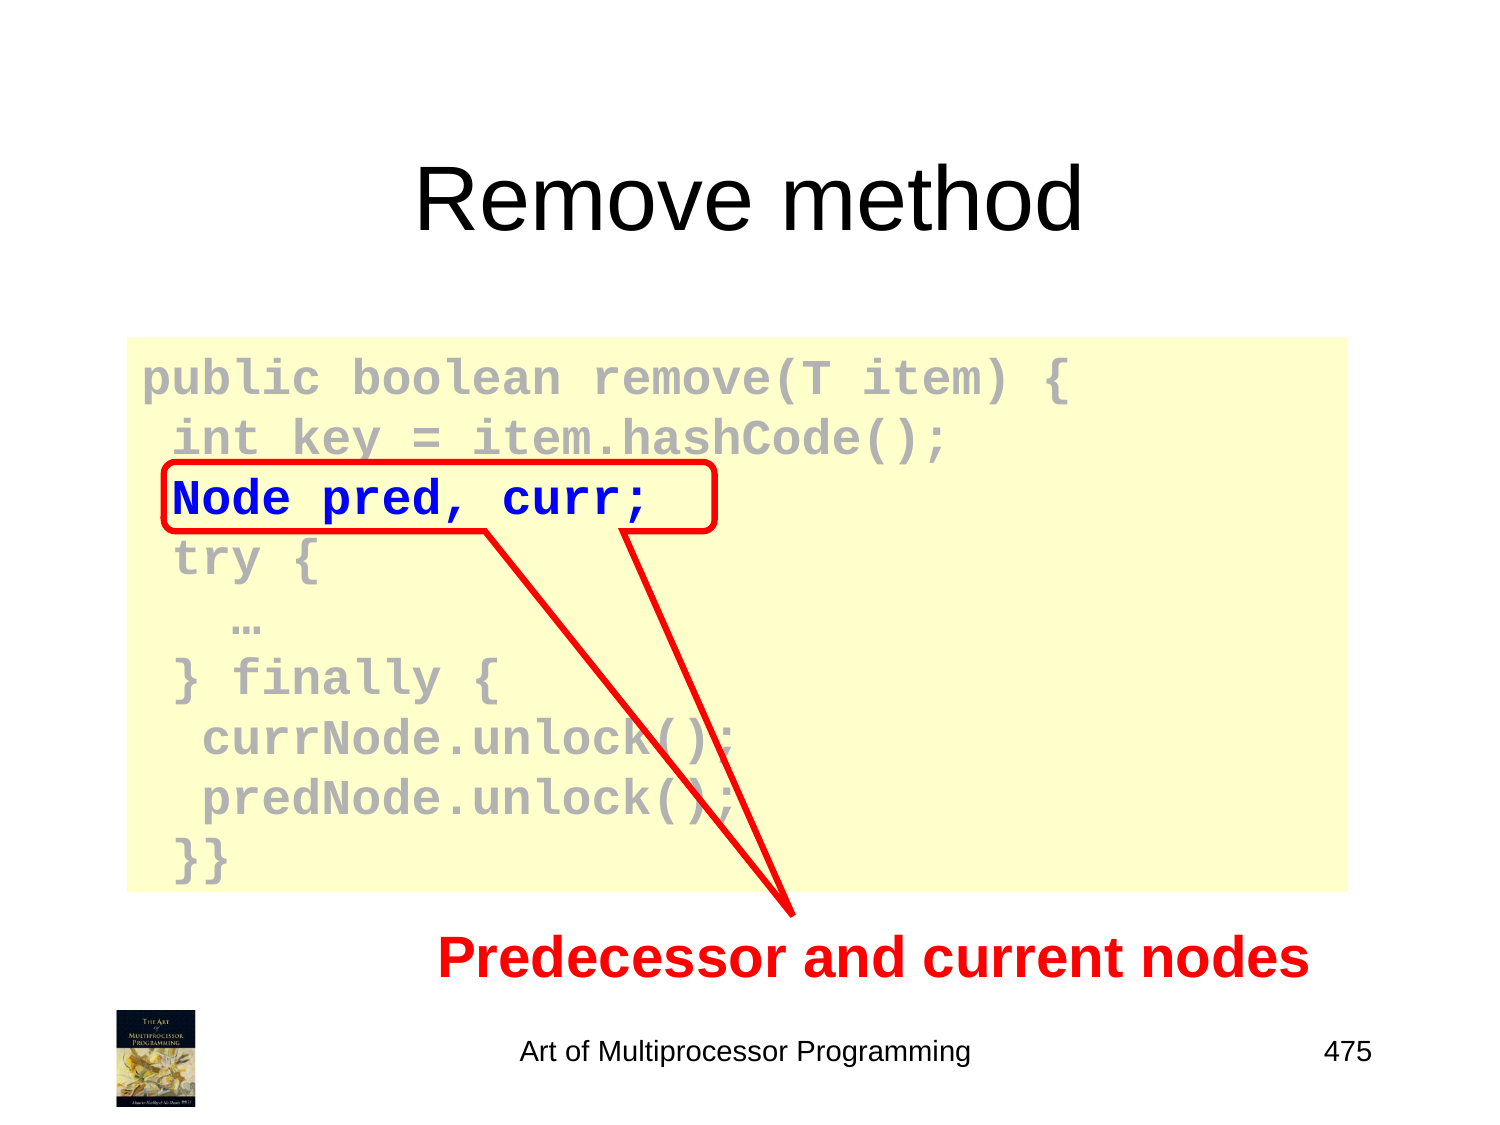

# Remove method
public boolean remove(T item) {
 int key = item.hashCode();
 Node pred, curr;
 try {
   …
 } finally {
  currNode.unlock();
  predNode.unlock();
 }}

Predecessor and current nodes
Art of Multiprocessor Programming
475